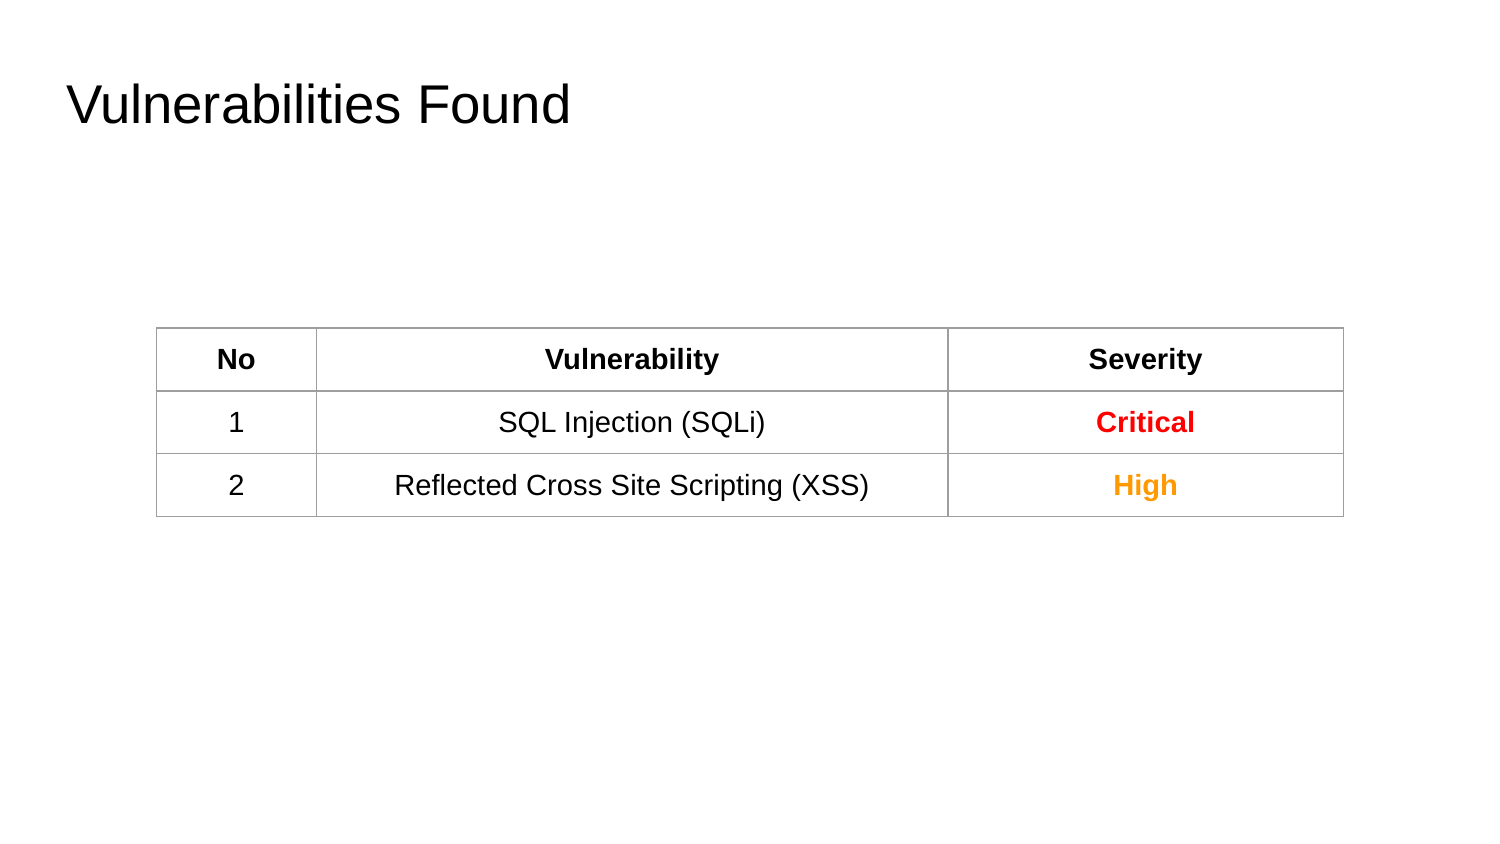

# Vulnerabilities Found
| No | Vulnerability | Severity |
| --- | --- | --- |
| 1 | SQL Injection (SQLi) | Critical |
| 2 | Reflected Cross Site Scripting (XSS) | High |